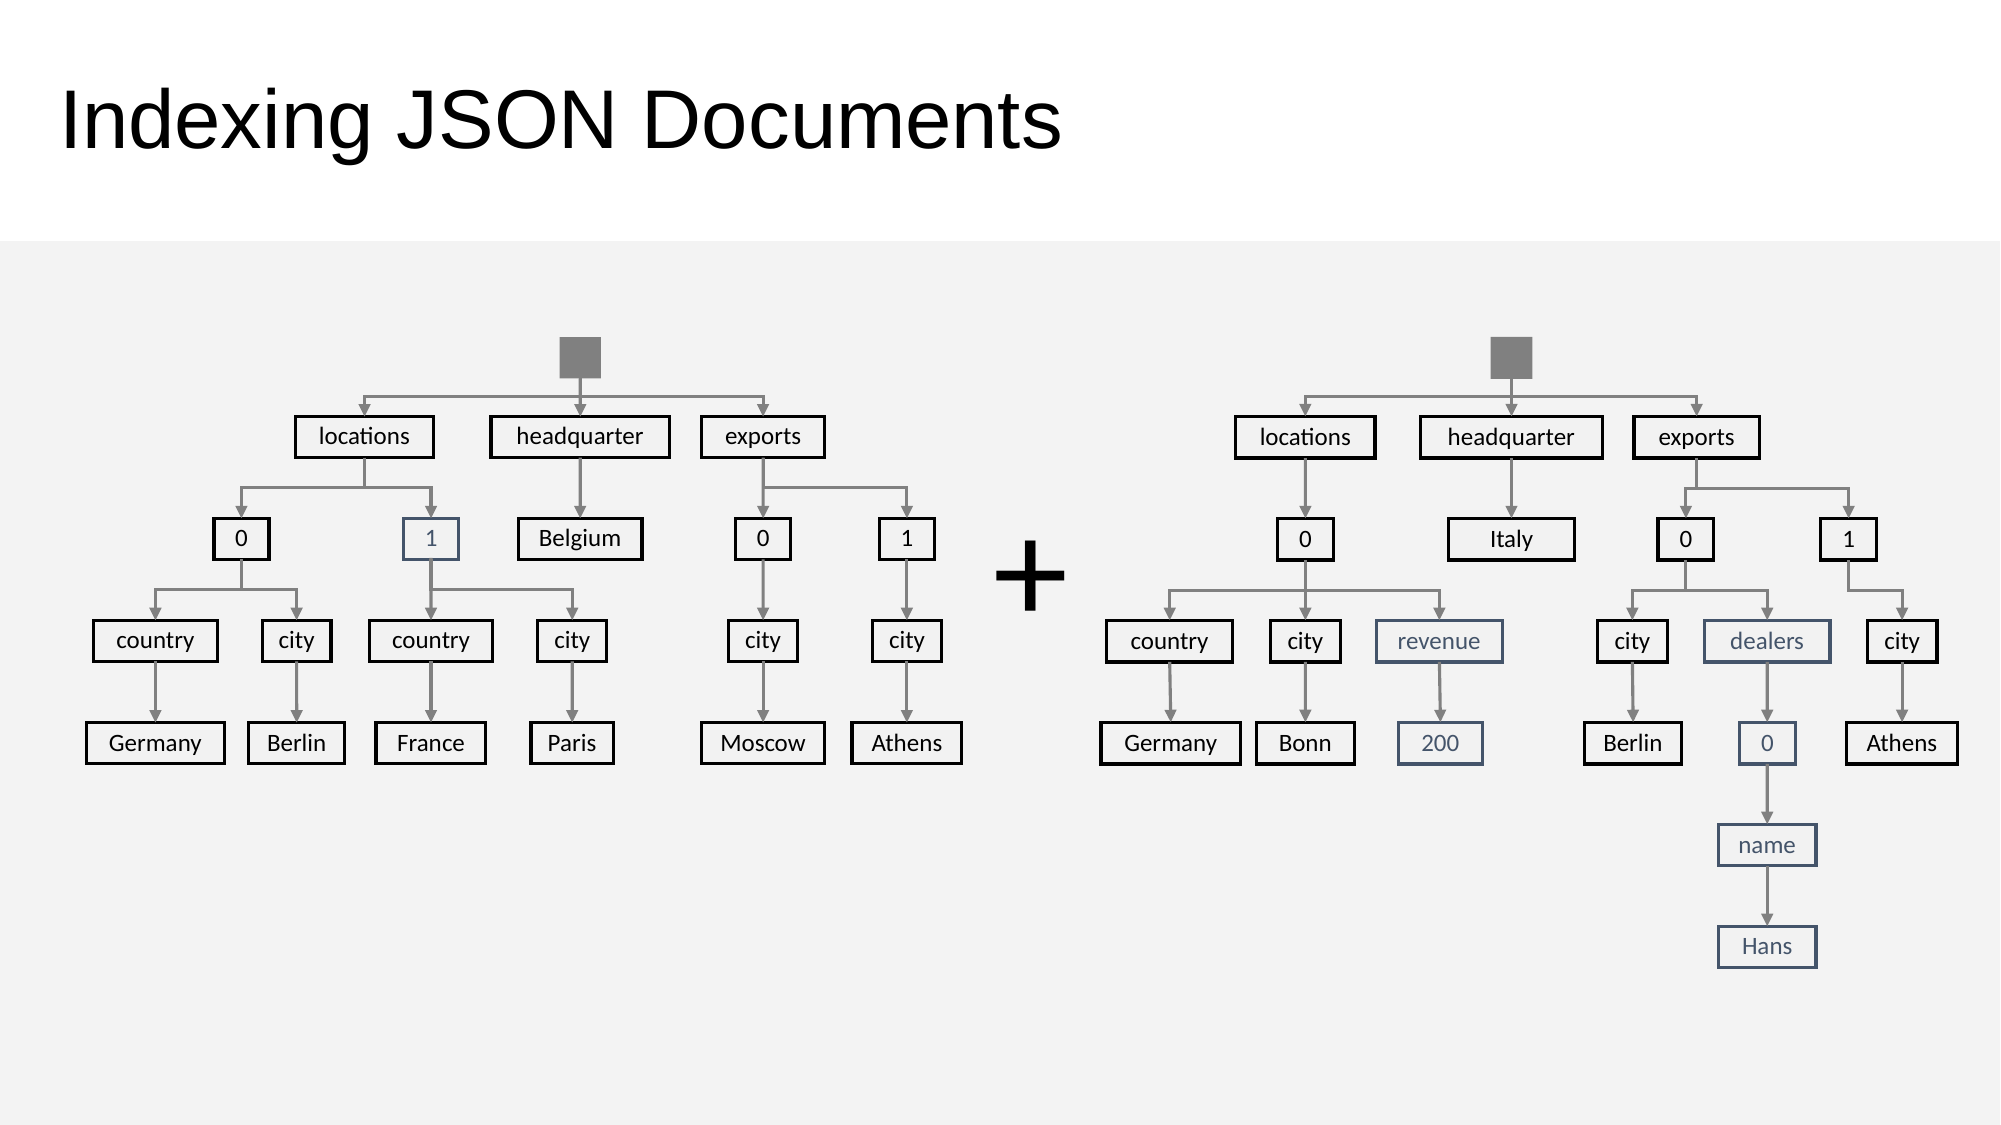

# Indexing JSON Documents

locations
headquarter
exports
0
Italy
0
1
country
city
revenue
city
dealers
city
Germany
Bonn
200
Berlin
0
name
Hans

locations
headquarter
exports
0
1
Belgium
0
1
country
city
country
city
city
city
Germany
Berlin
France
Paris
Moscow
Athens
+
Athens